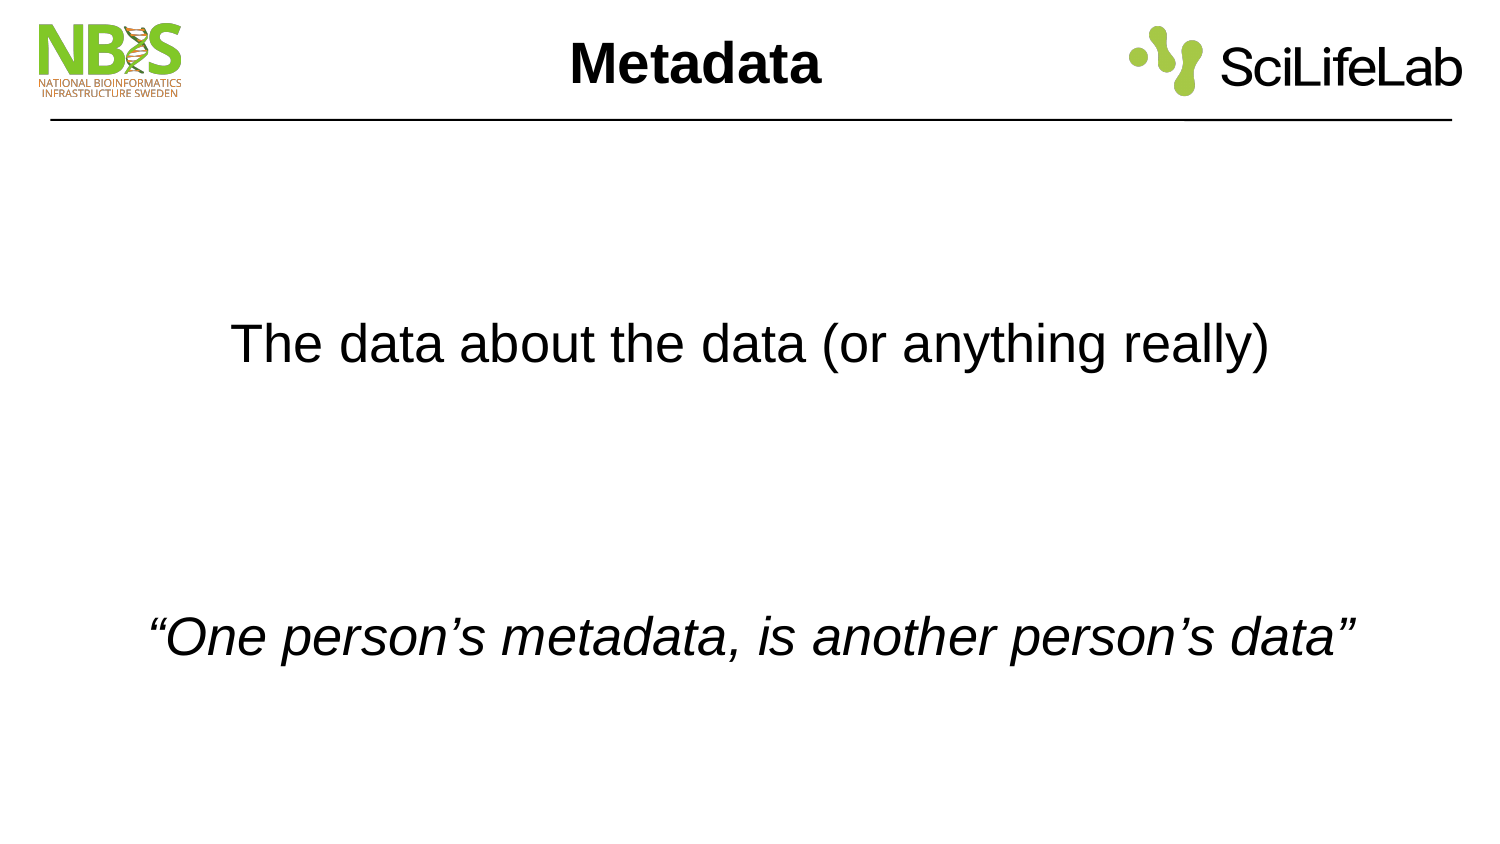

# Metadata
The data about the data (or anything really)

“One person’s metadata, is another person’s data”